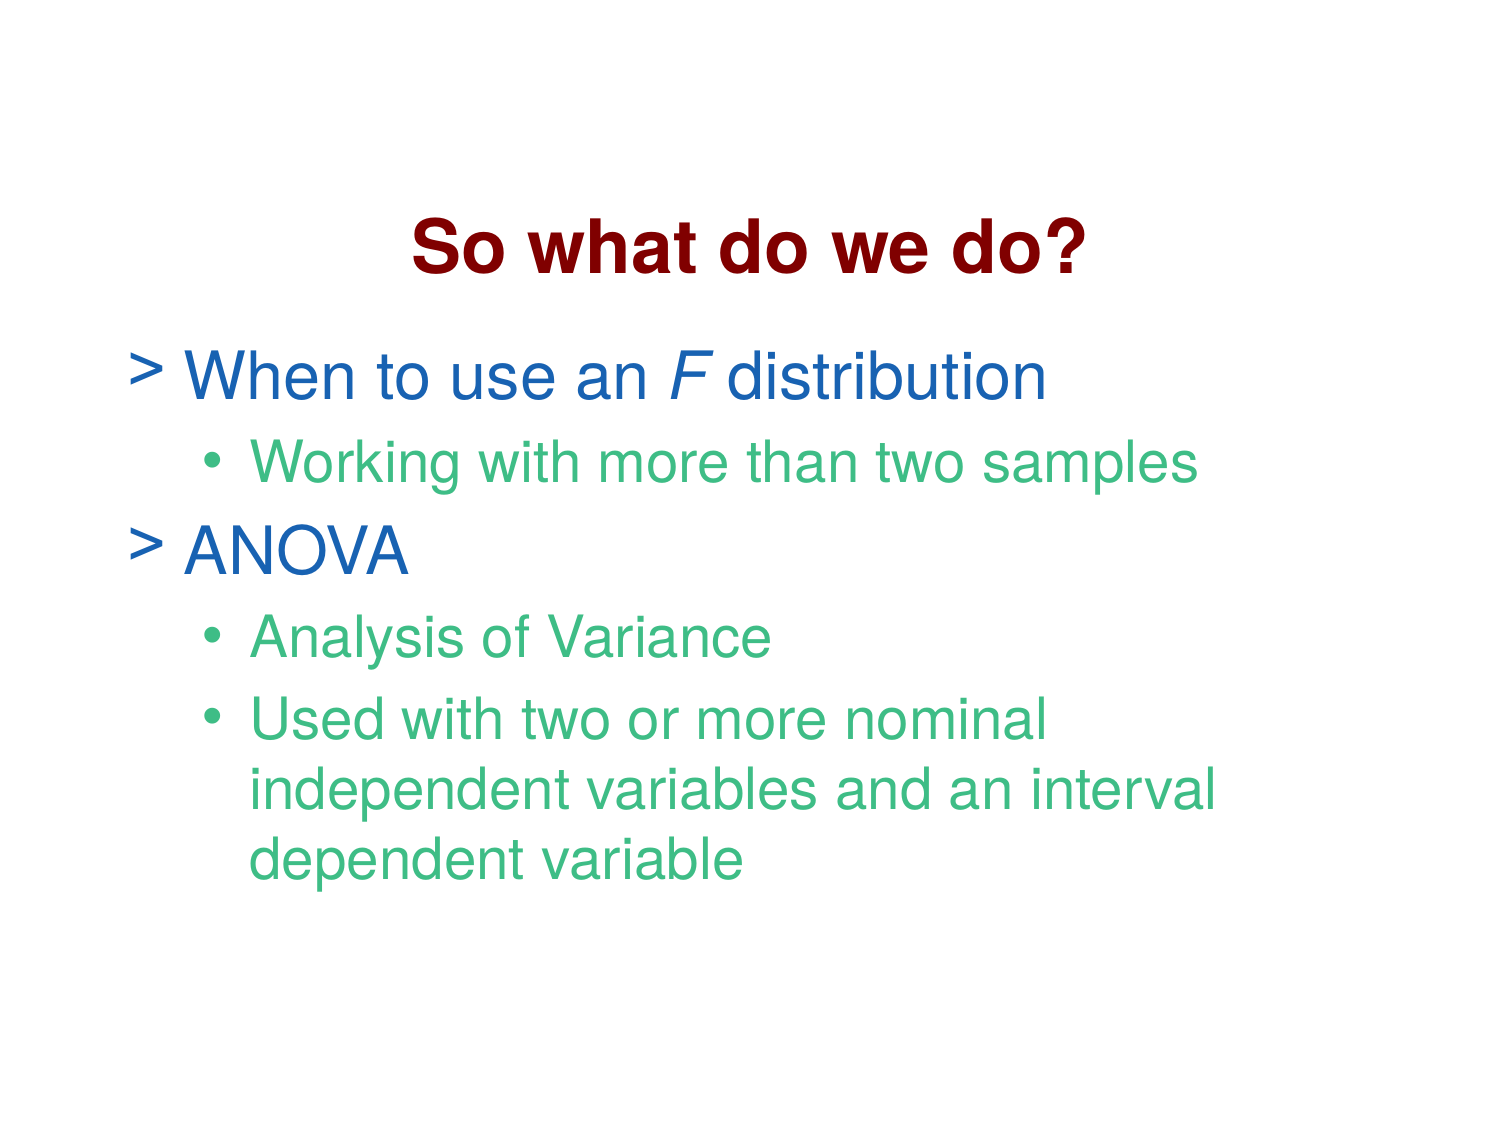

# So what do we do?
When to use an F distribution
Working with more than two samples
ANOVA
Analysis of Variance
Used with two or more nominal independent variables and an interval dependent variable